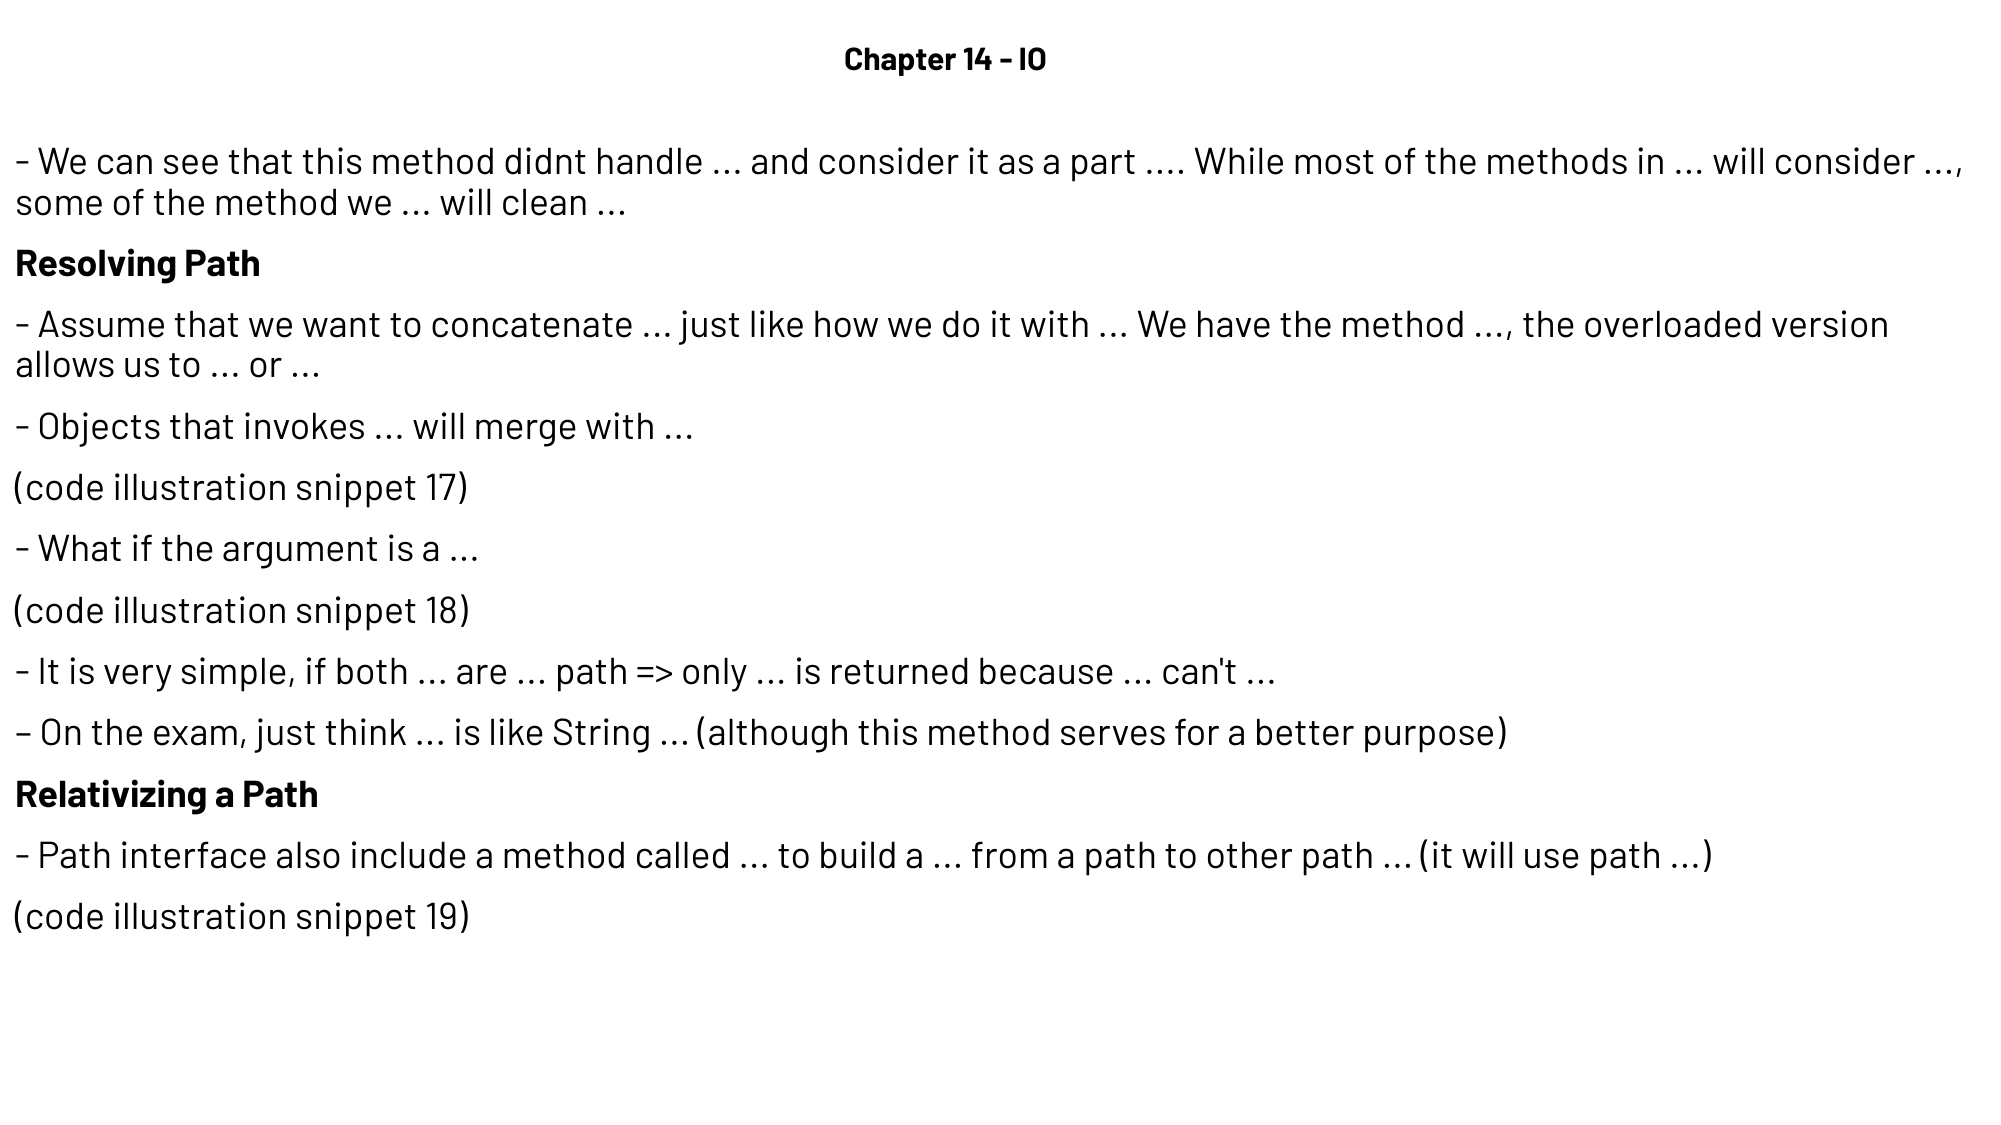

Chapter 14 - IO
- We can see that this method didnt handle ... and consider it as a part .... While most of the methods in ... will consider ..., some of the method we ... will clean ...
Resolving Path
- Assume that we want to concatenate ... just like how we do it with ... We have the method ..., the overloaded version allows us to ... or ...
- Objects that invokes ... will merge with ...
(code illustration snippet 17)
- What if the argument is a ...
(code illustration snippet 18)
- It is very simple, if both ... are ... path => only ... is returned because ... can't ...
– On the exam, just think ... is like String ... (although this method serves for a better purpose)
Relativizing a Path
- Path interface also include a method called ... to build a ... from a path to other path ... (it will use path ...)
(code illustration snippet 19)